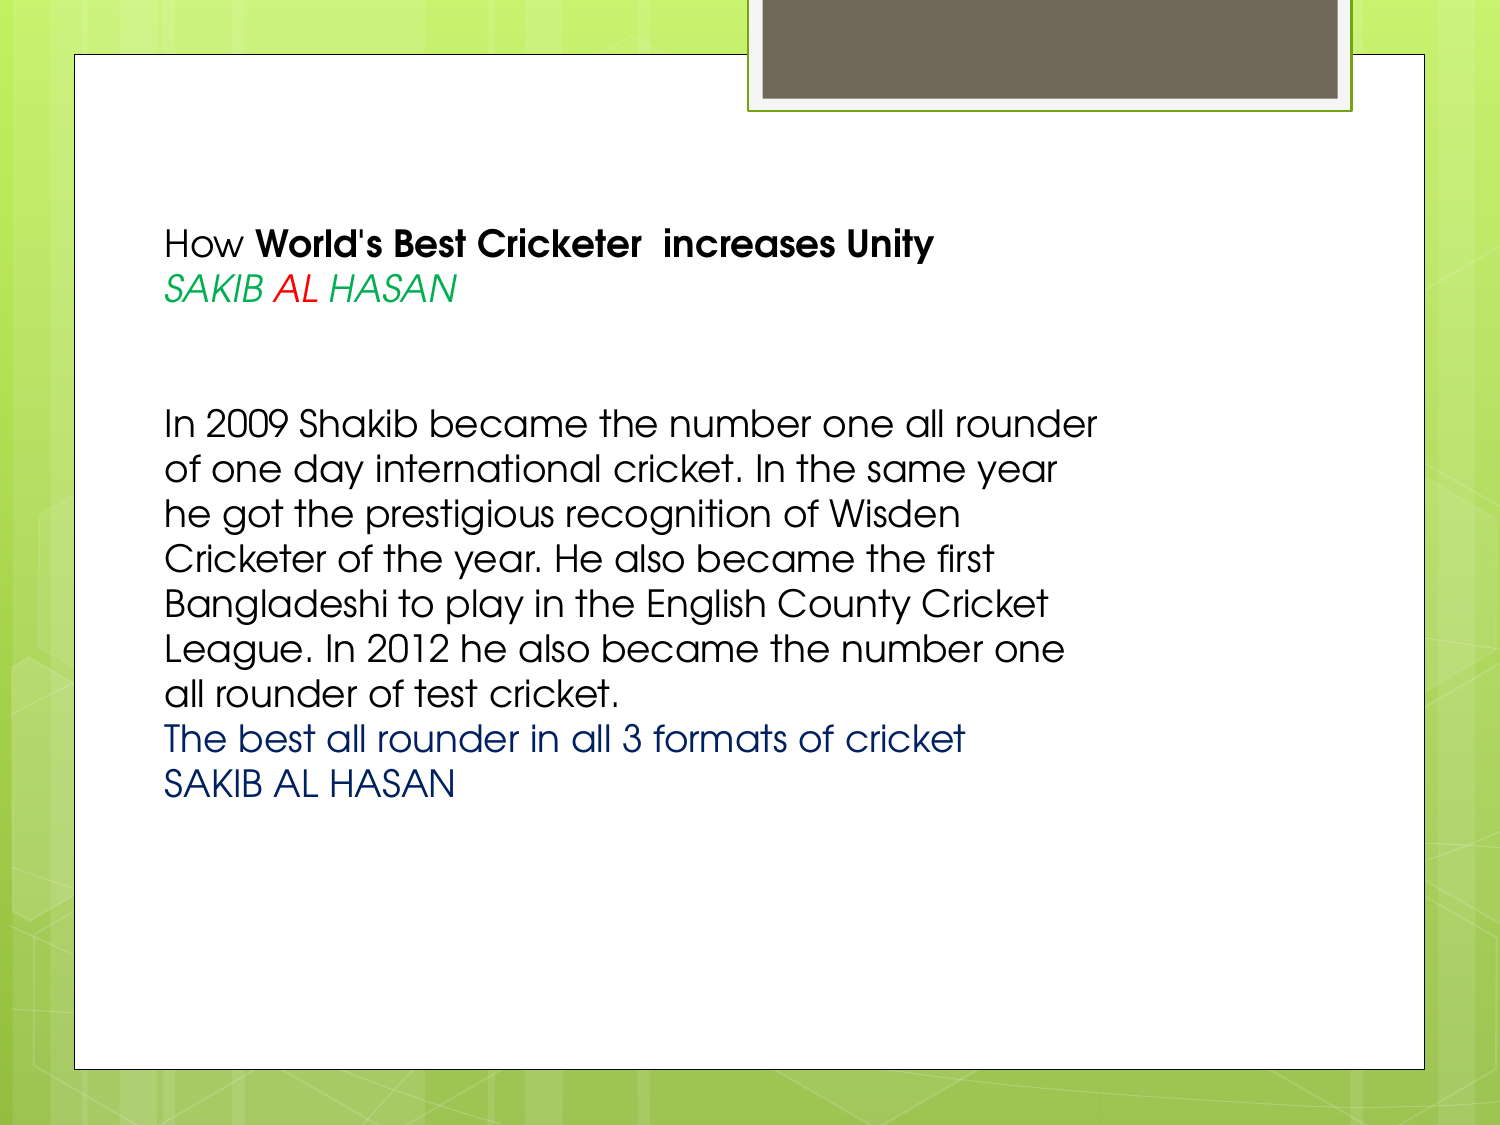

How World's Best Cricketer  increases Unity
SAKIB AL HASAN

In 2009 Shakib became the number one all rounder of one day international cricket. In the same year he got the prestigious recognition of Wisden Cricketer of the year. He also became the first Bangladeshi to play in the English County Cricket League. In 2012 he also became the number one all rounder of test cricket.
The best all rounder in all 3 formats of cricket
SAKIB AL HASAN